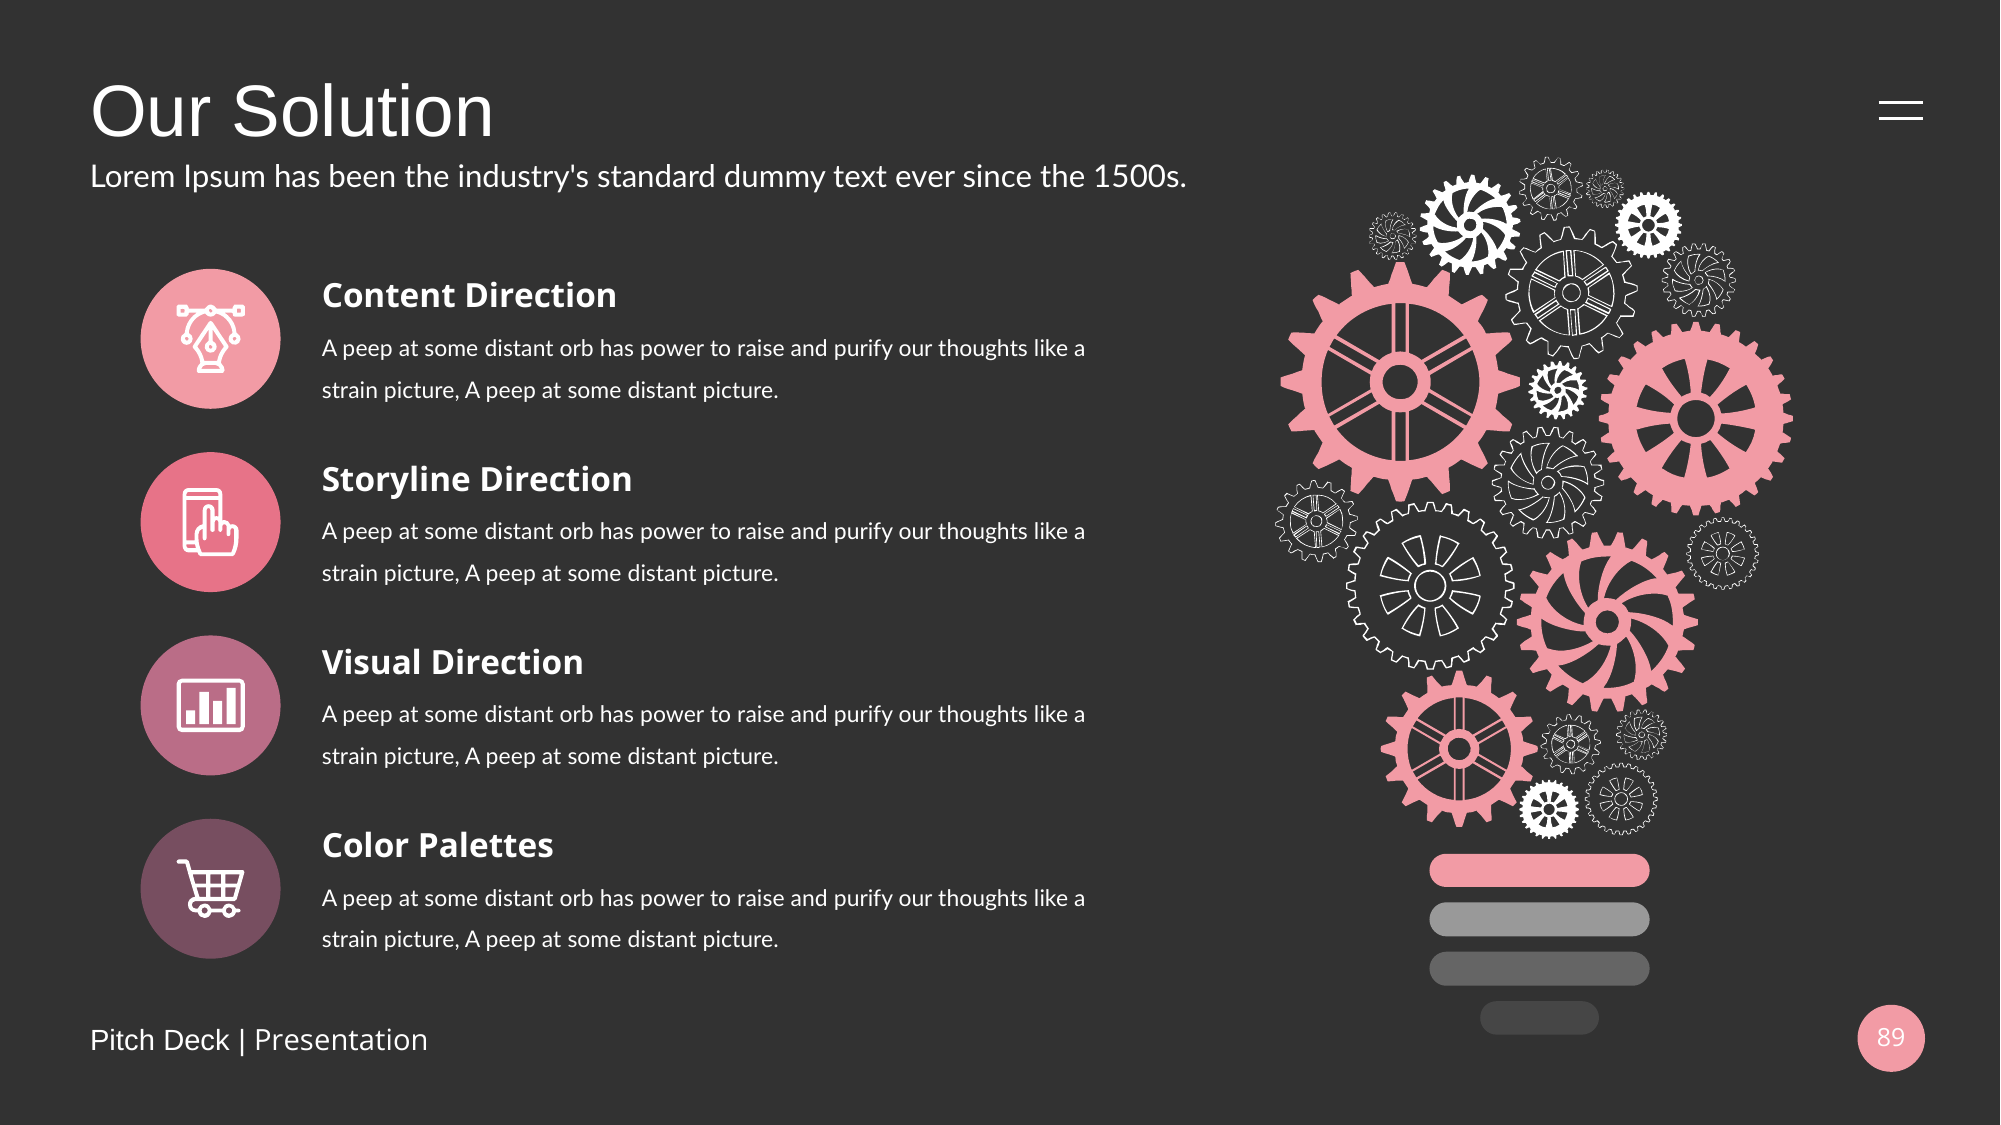

# Our Solution
Lorem Ipsum has been the industry's standard dummy text ever since the 1500s.

Content Direction

A peep at some distant orb has power to raise and purify our thoughts like a strain picture, A peep at some distant picture.
Storyline Direction

A peep at some distant orb has power to raise and purify our thoughts like a strain picture, A peep at some distant picture.
Visual Direction

A peep at some distant orb has power to raise and purify our thoughts like a strain picture, A peep at some distant picture.

Color Palettes

A peep at some distant orb has power to raise and purify our thoughts like a strain picture, A peep at some distant picture.
Pitch Deck | Presentation
89